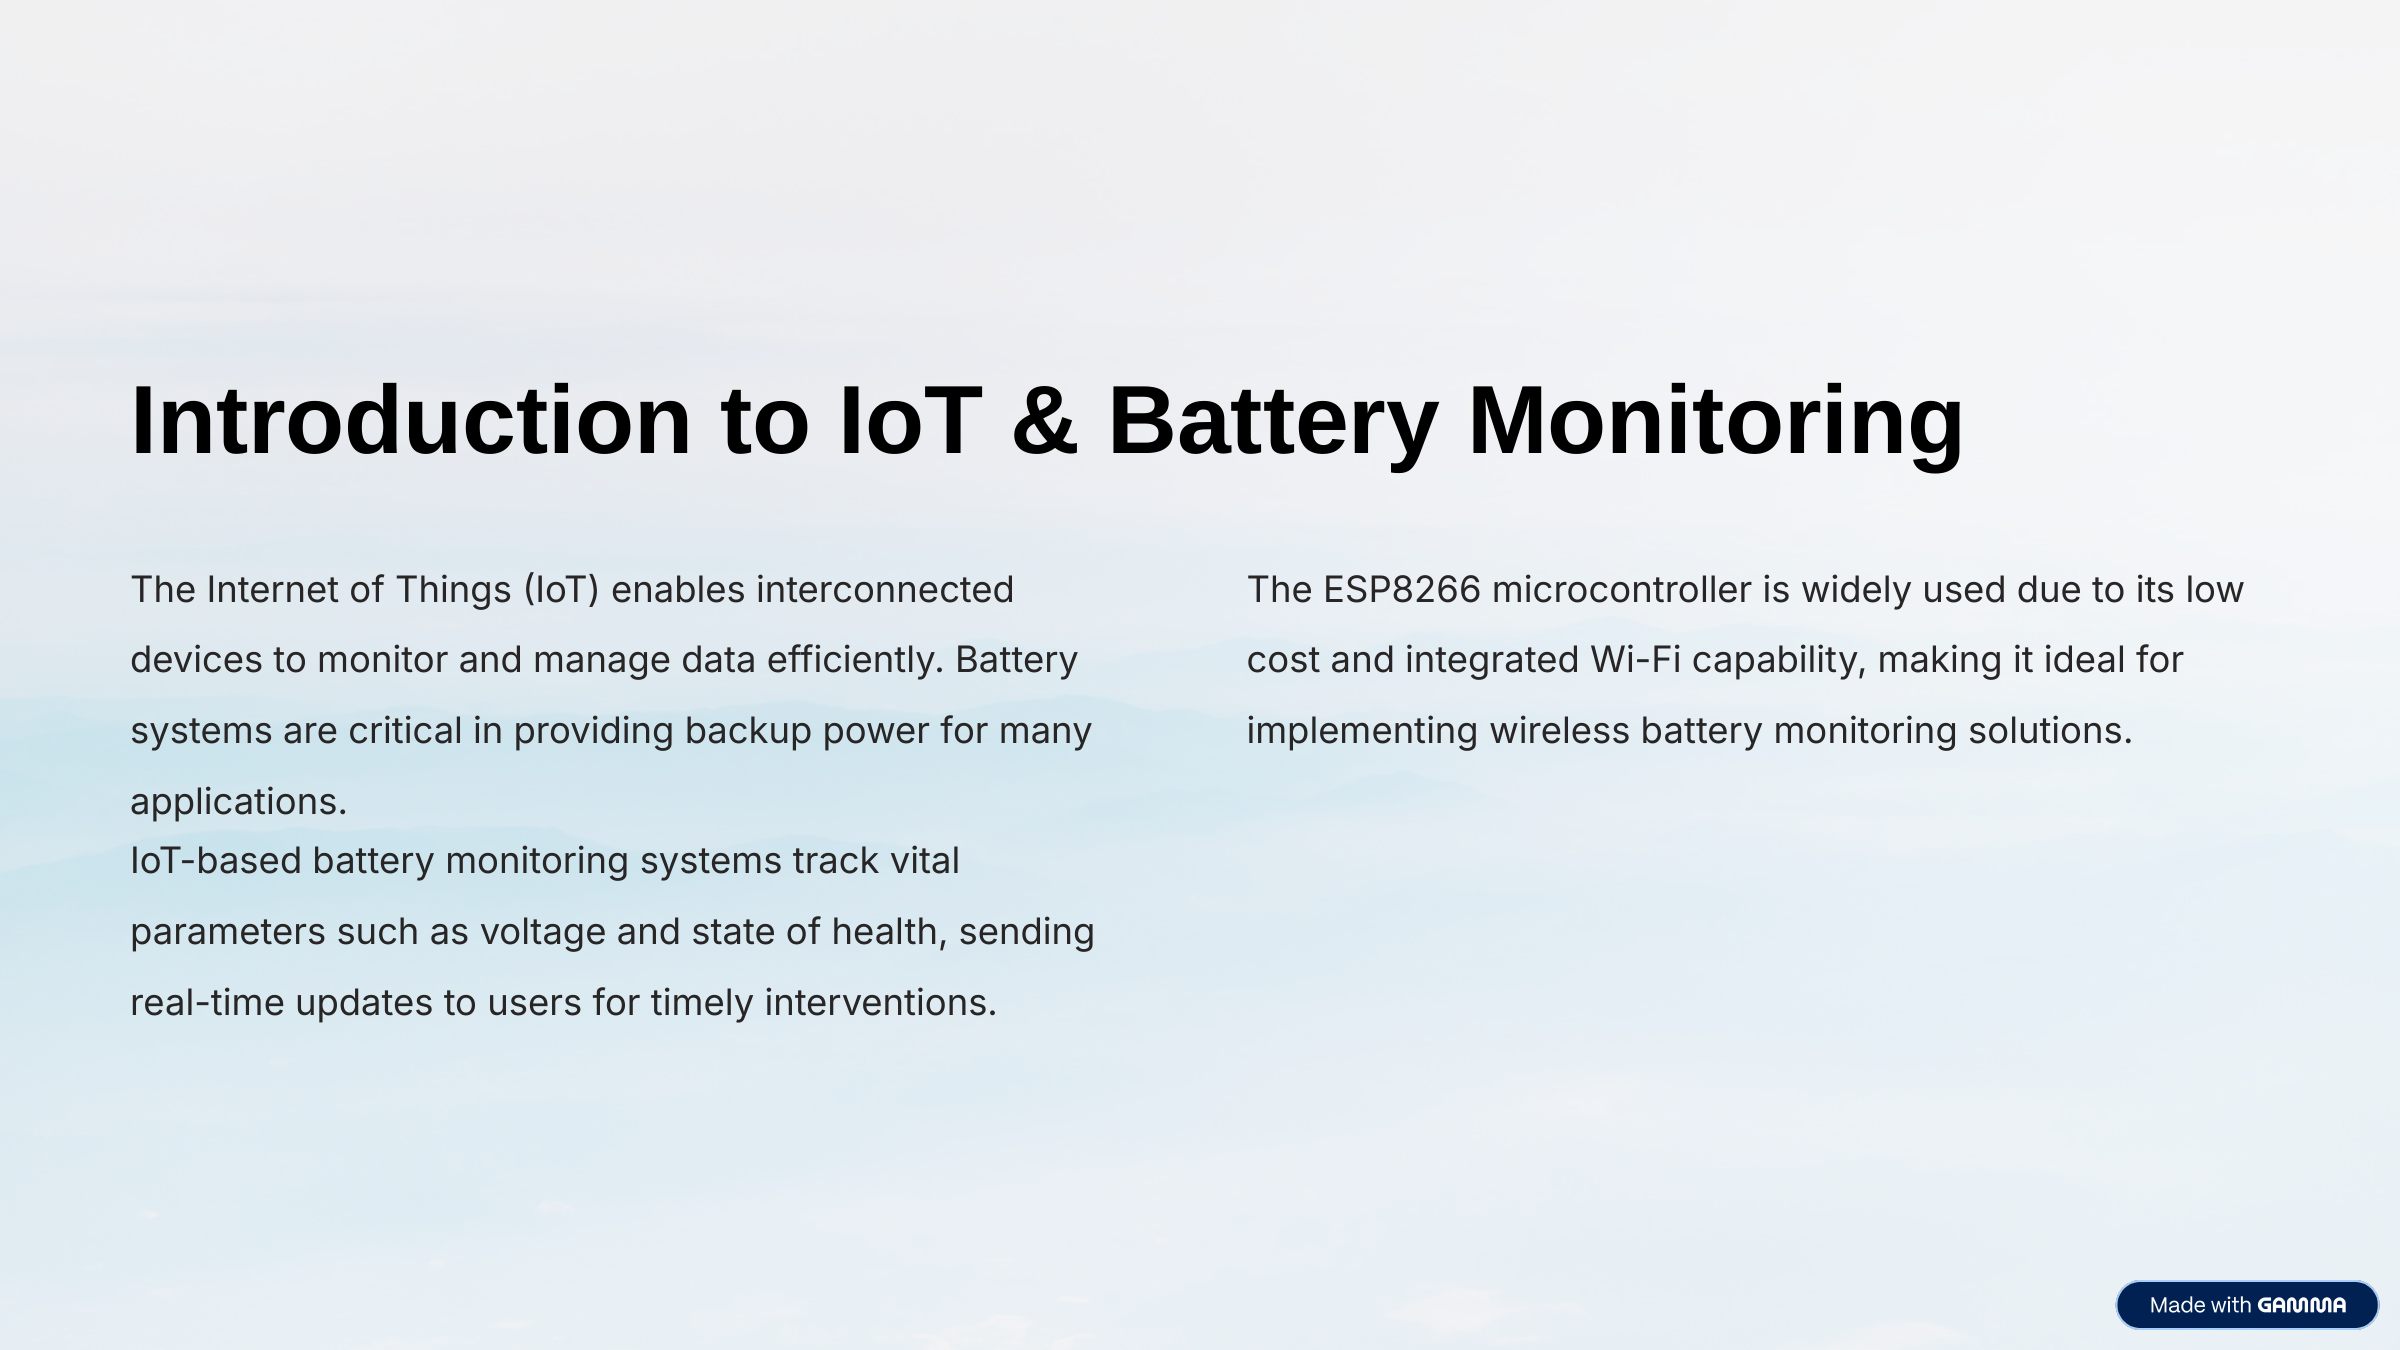

Introduction to IoT & Battery Monitoring
The Internet of Things (IoT) enables interconnected devices to monitor and manage data efficiently. Battery systems are critical in providing backup power for many applications.
The ESP8266 microcontroller is widely used due to its low cost and integrated Wi-Fi capability, making it ideal for implementing wireless battery monitoring solutions.
IoT-based battery monitoring systems track vital parameters such as voltage and state of health, sending real-time updates to users for timely interventions.